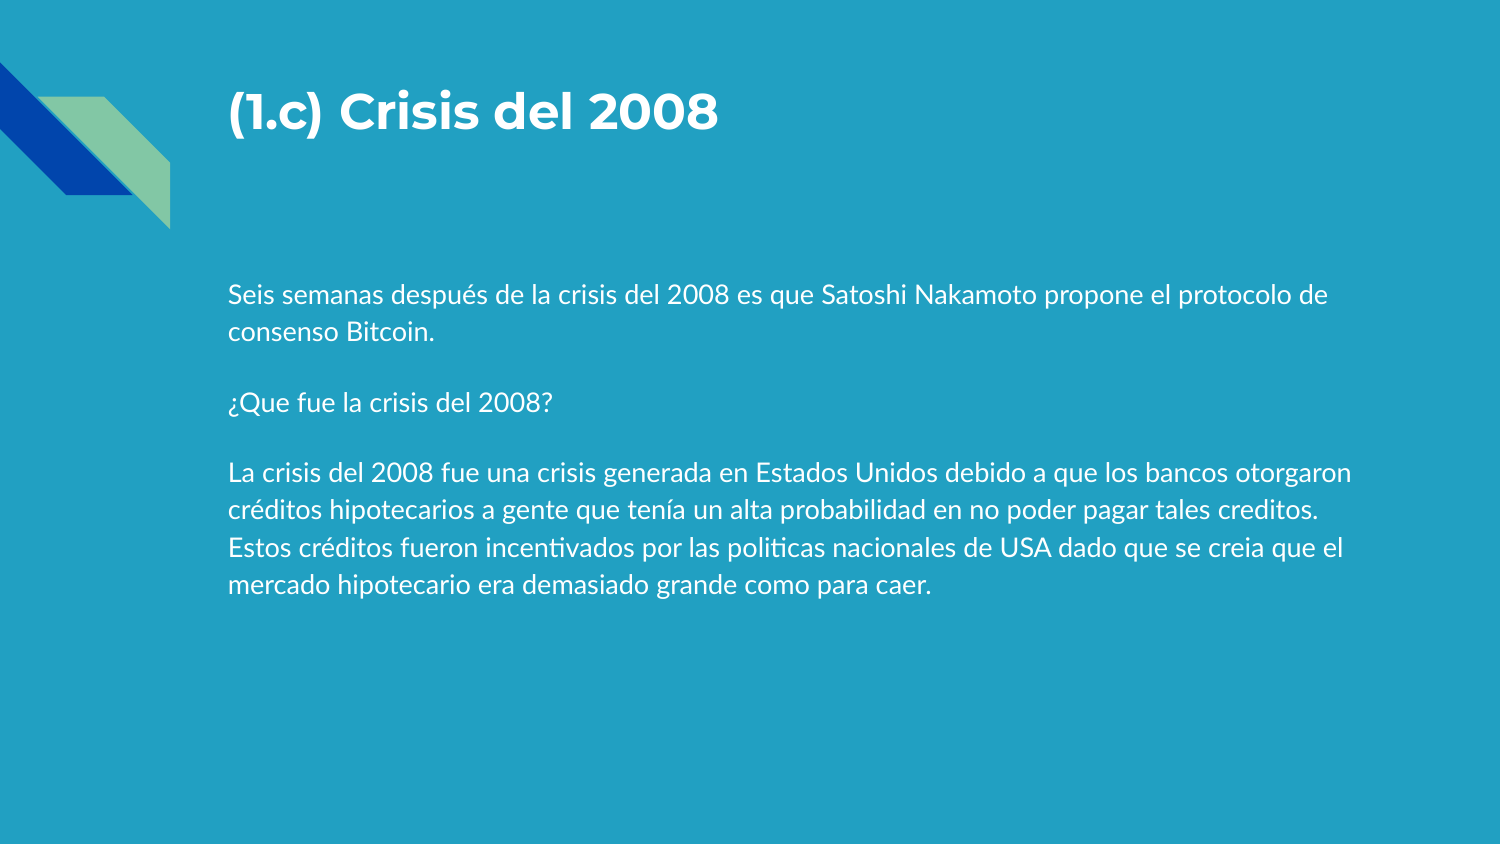

# (1.c) Crisis del 2008

Seis semanas después de la crisis del 2008 es que Satoshi Nakamoto propone el protocolo de consenso Bitcoin.
¿Que fue la crisis del 2008?
La crisis del 2008 fue una crisis generada en Estados Unidos debido a que los bancos otorgaron créditos hipotecarios a gente que tenía un alta probabilidad en no poder pagar tales creditos. Estos créditos fueron incentivados por las politicas nacionales de USA dado que se creia que el mercado hipotecario era demasiado grande como para caer.